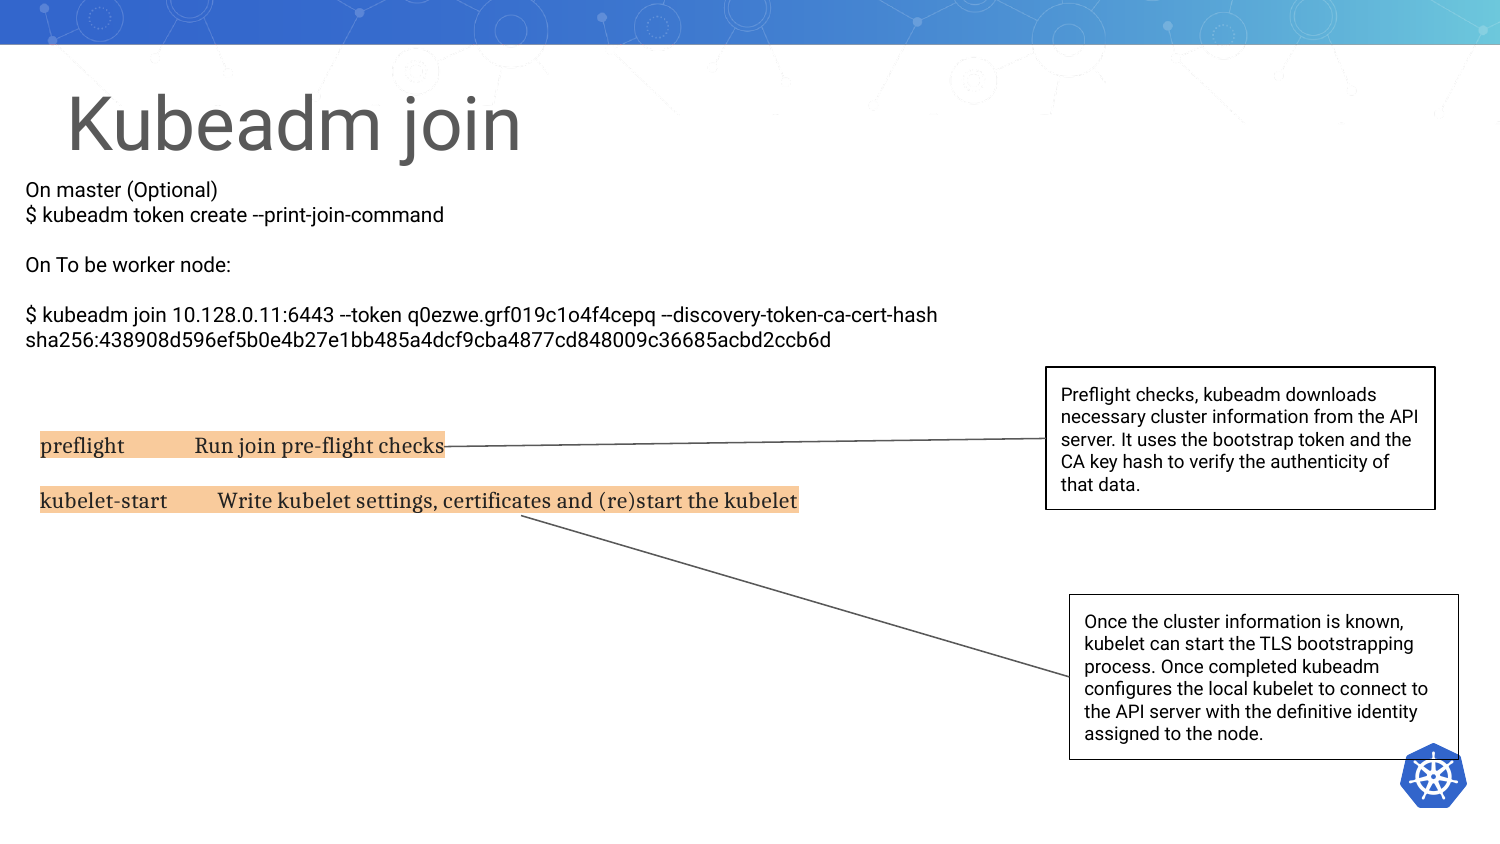

# Kubeadm join
On master (Optional)
$ kubeadm token create --print-join-command

On To be worker node:

$ kubeadm join 10.128.0.11:6443 --token q0ezwe.grf019c1o4f4cepq --discovery-token-ca-cert-hash sha256:438908d596ef5b0e4b27e1bb485a4dcf9cba4877cd848009c36685acbd2ccb6d
Preflight checks, kubeadm downloads necessary cluster information from the API server. It uses the bootstrap token and the CA key hash to verify the authenticity of that data.
preflight              Run join pre-flight checks

kubelet-start          Write kubelet settings, certificates and (re)start the kubelet
Once the cluster information is known, kubelet can start the TLS bootstrapping process. Once completed kubeadm configures the local kubelet to connect to the API server with the definitive identity assigned to the node.